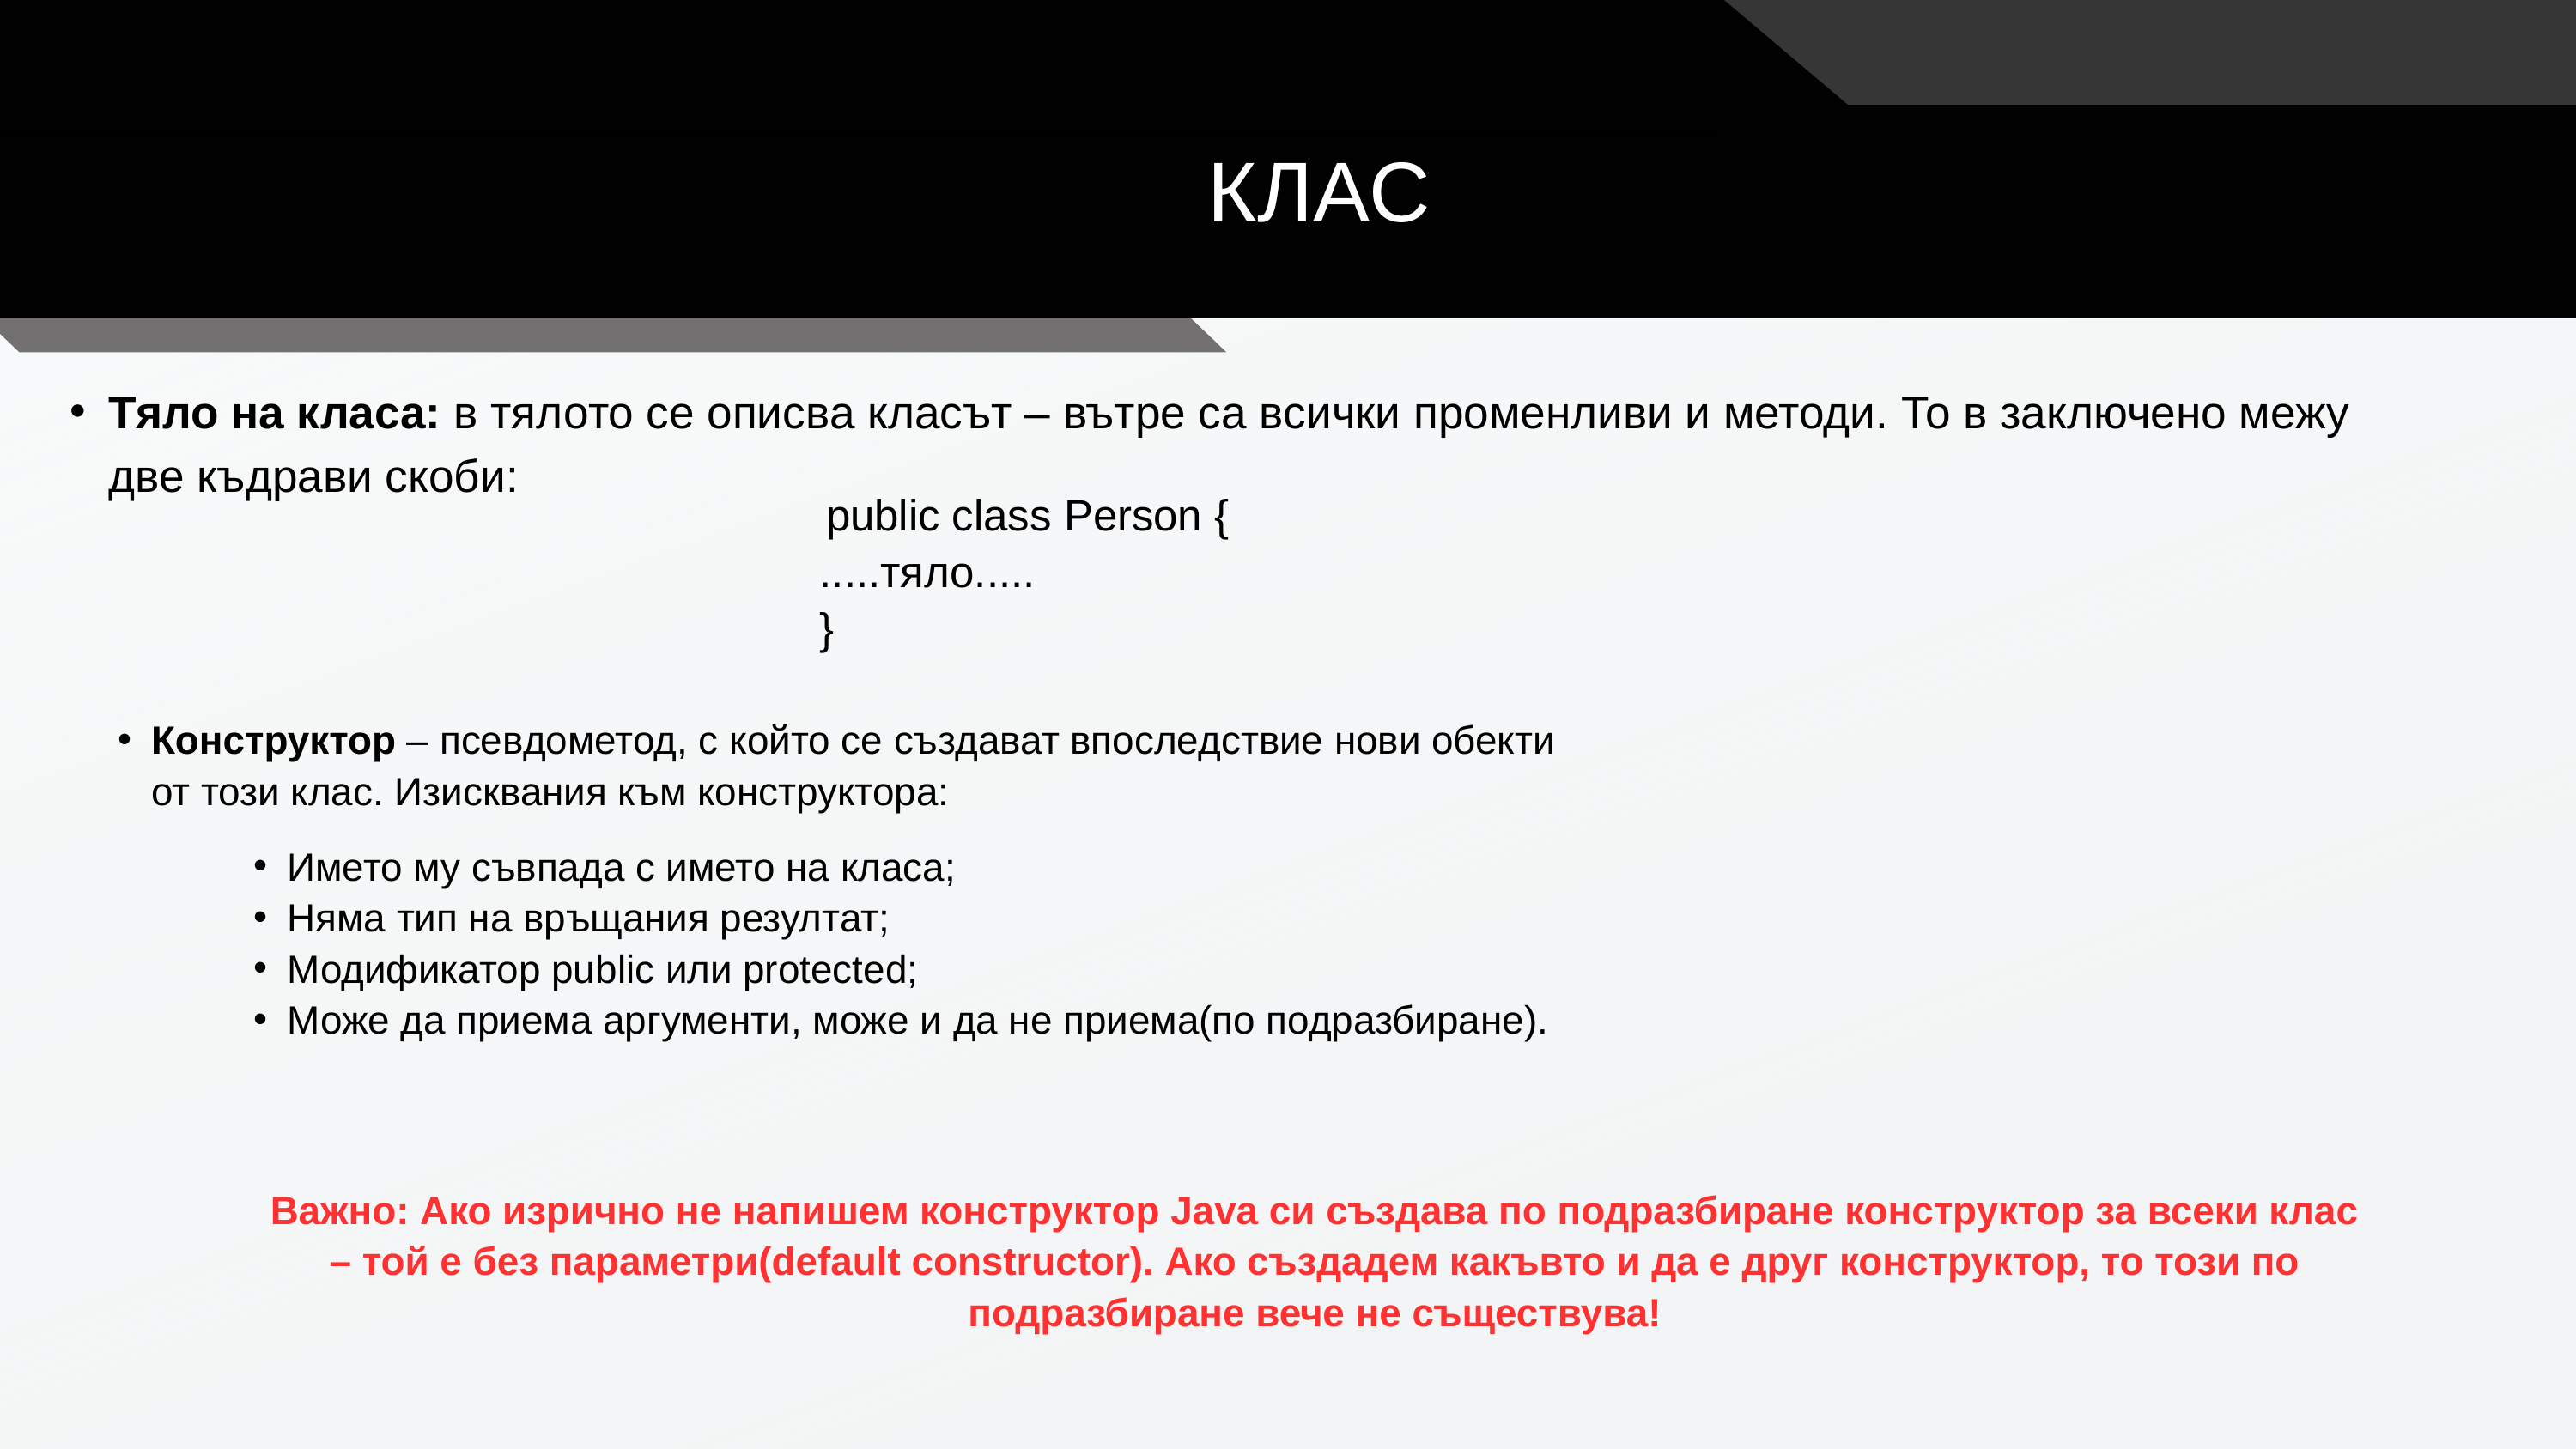

КЛАС

Тяло на класа: в тялото се описва класът – вътре са всички променливи и методи. То в заключено межу две къдрави скоби:
public class Person {
 .....тяло.....
 }
Конструктор – псевдометод, с който се създават впоследствие нови обекти от този клас. Изисквания към конструктора:
Името му съвпада с името на класа;
Няма тип на връщания резултат;
Модификатор public или protected;
Може да приема аргументи, може и да не приема(по подразбиране).
Важно: Ако изрично не напишем конструктор Java си създава по подразбиране конструктор за всеки клас – той е без параметри(default constructor). Ако създадем какъвто и да е друг конструктор, то този по подразбиране вече не съществува!